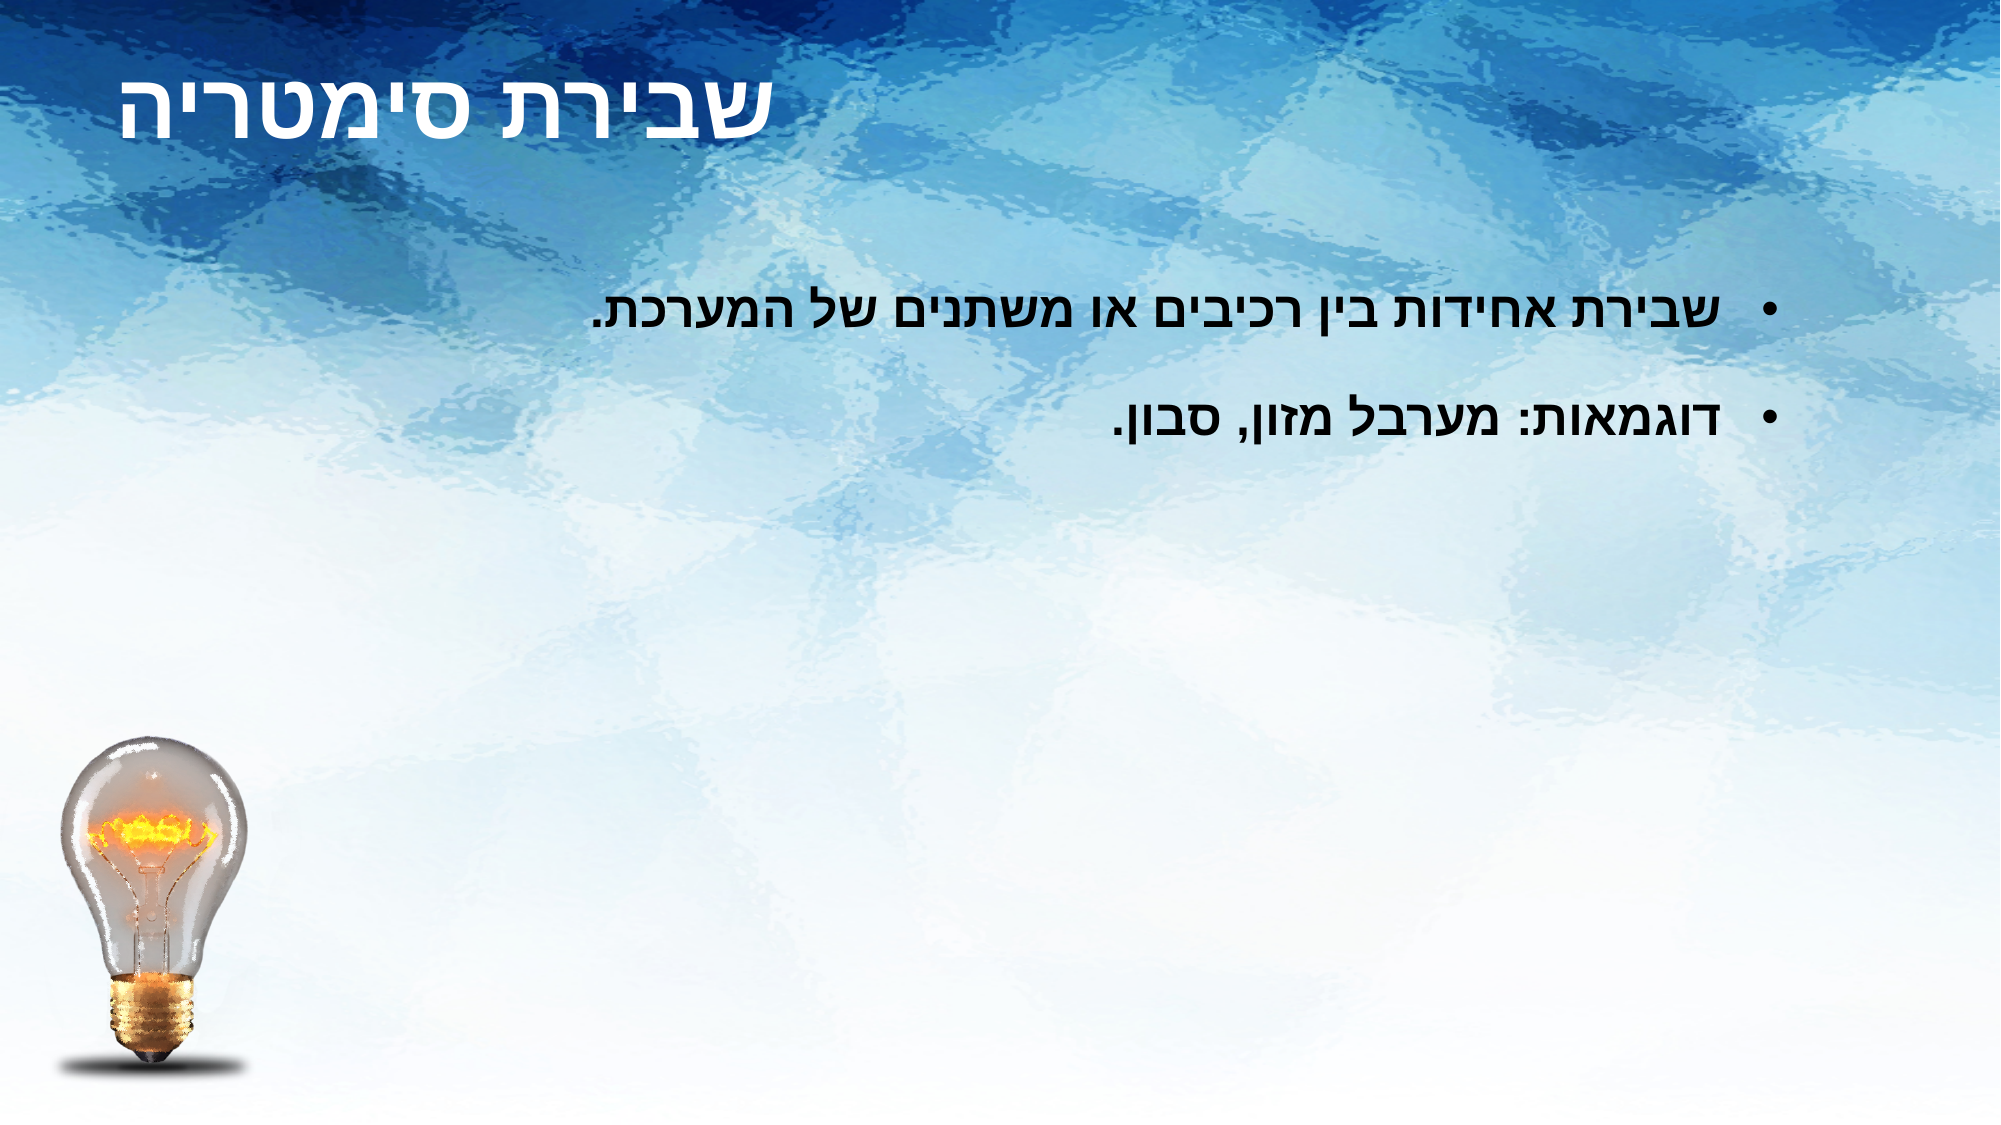

# שבירת סימטריה
שבירת אחידות בין רכיבים או משתנים של המערכת.

דוגמאות: מערבל מזון, סבון.